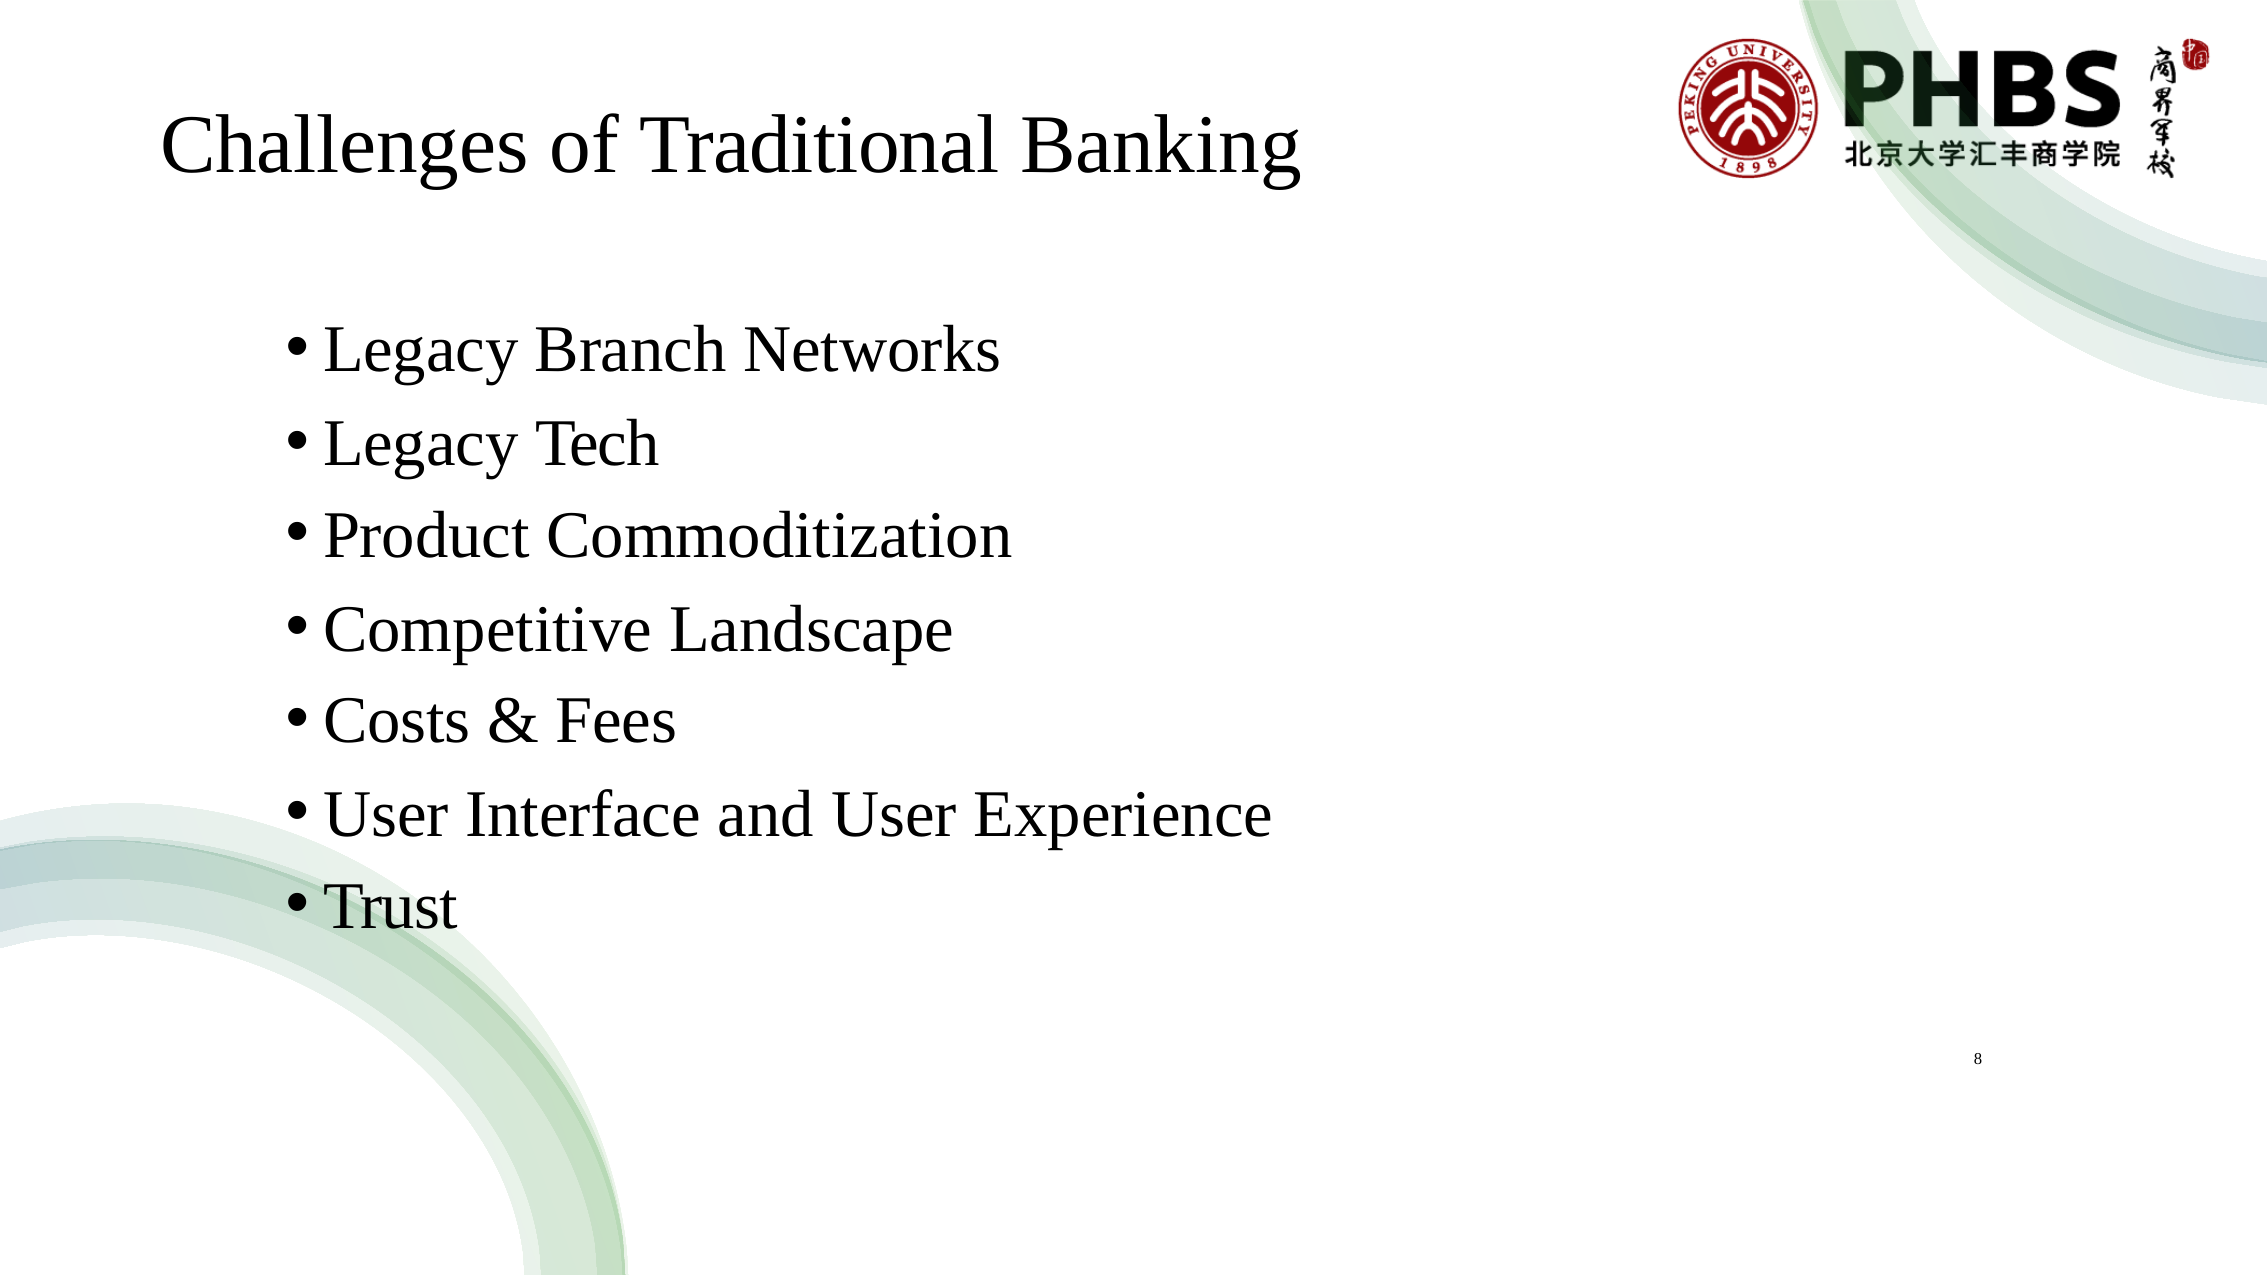

# Challenges of Traditional Banking
Legacy Branch Networks
Legacy Tech
Product Commoditization
Competitive Landscape
Costs & Fees
User Interface and User Experience
Trust
8